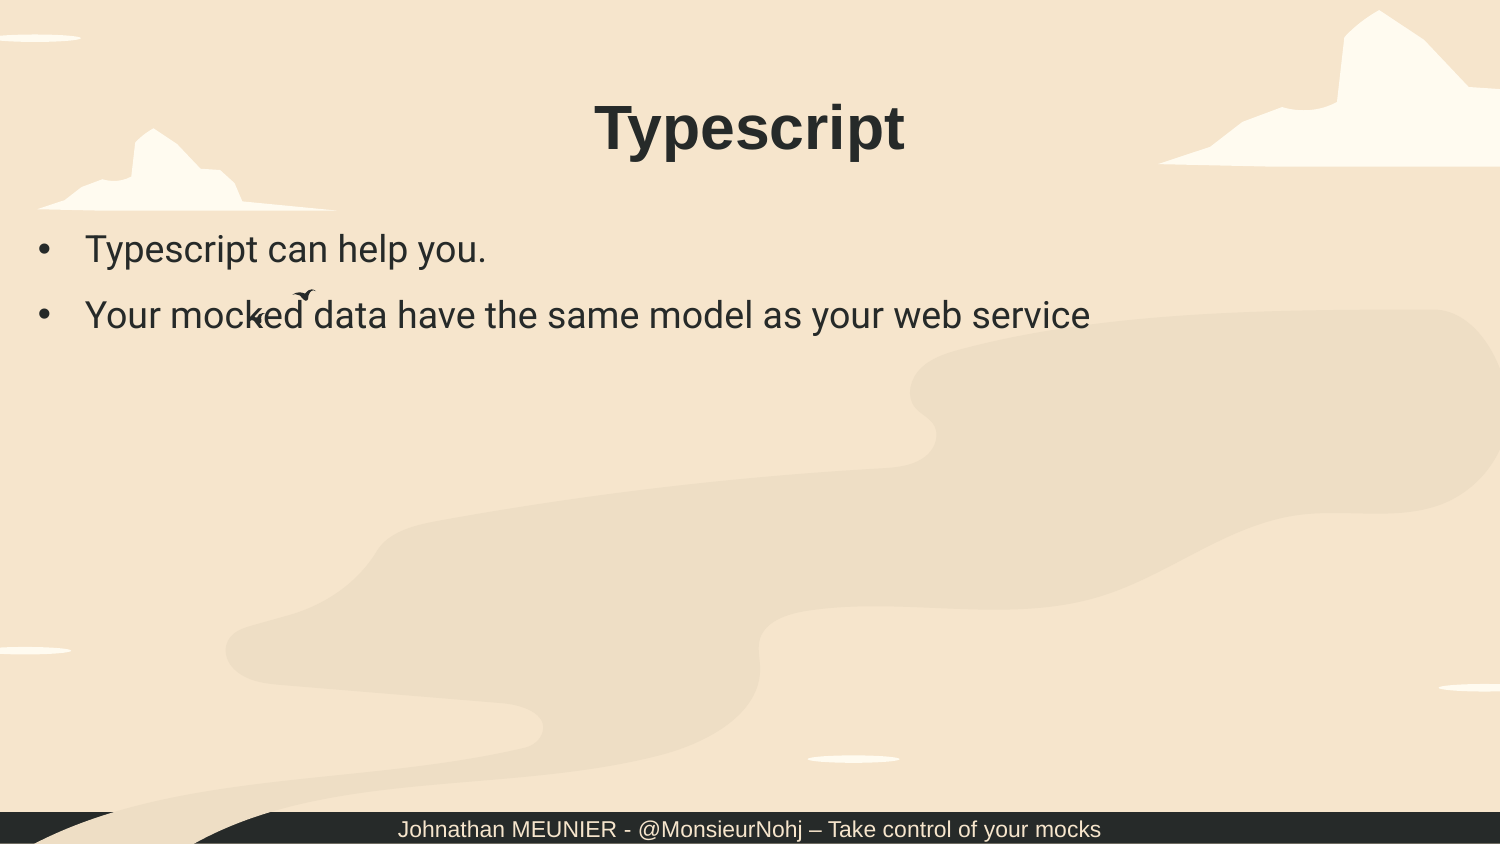

# Typescript
Typescript can help you.
Your mocked data have the same model as your web service